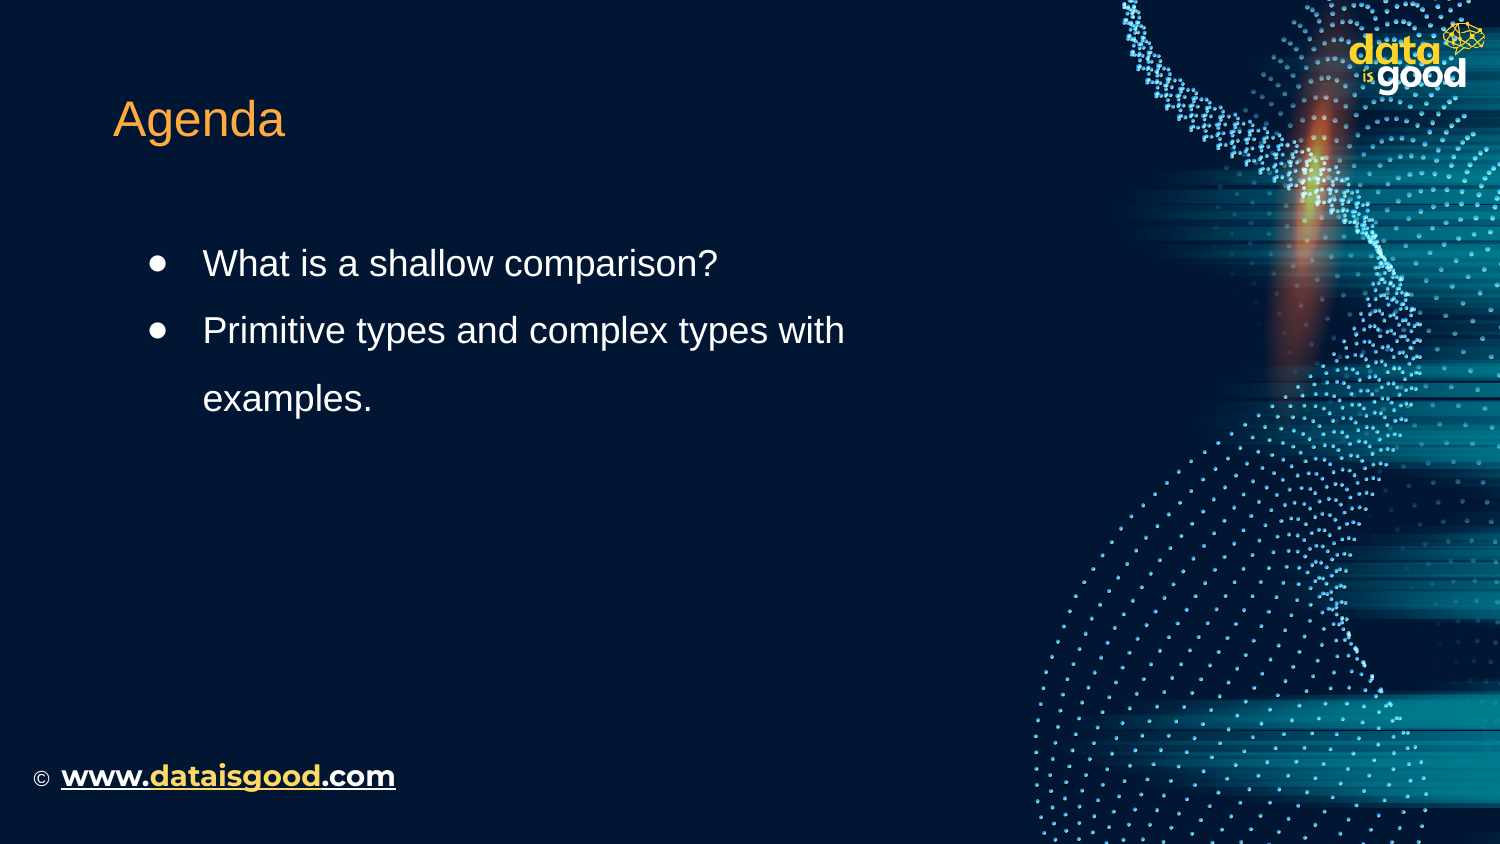

# Agenda
What is a shallow comparison?
Primitive types and complex types with examples.